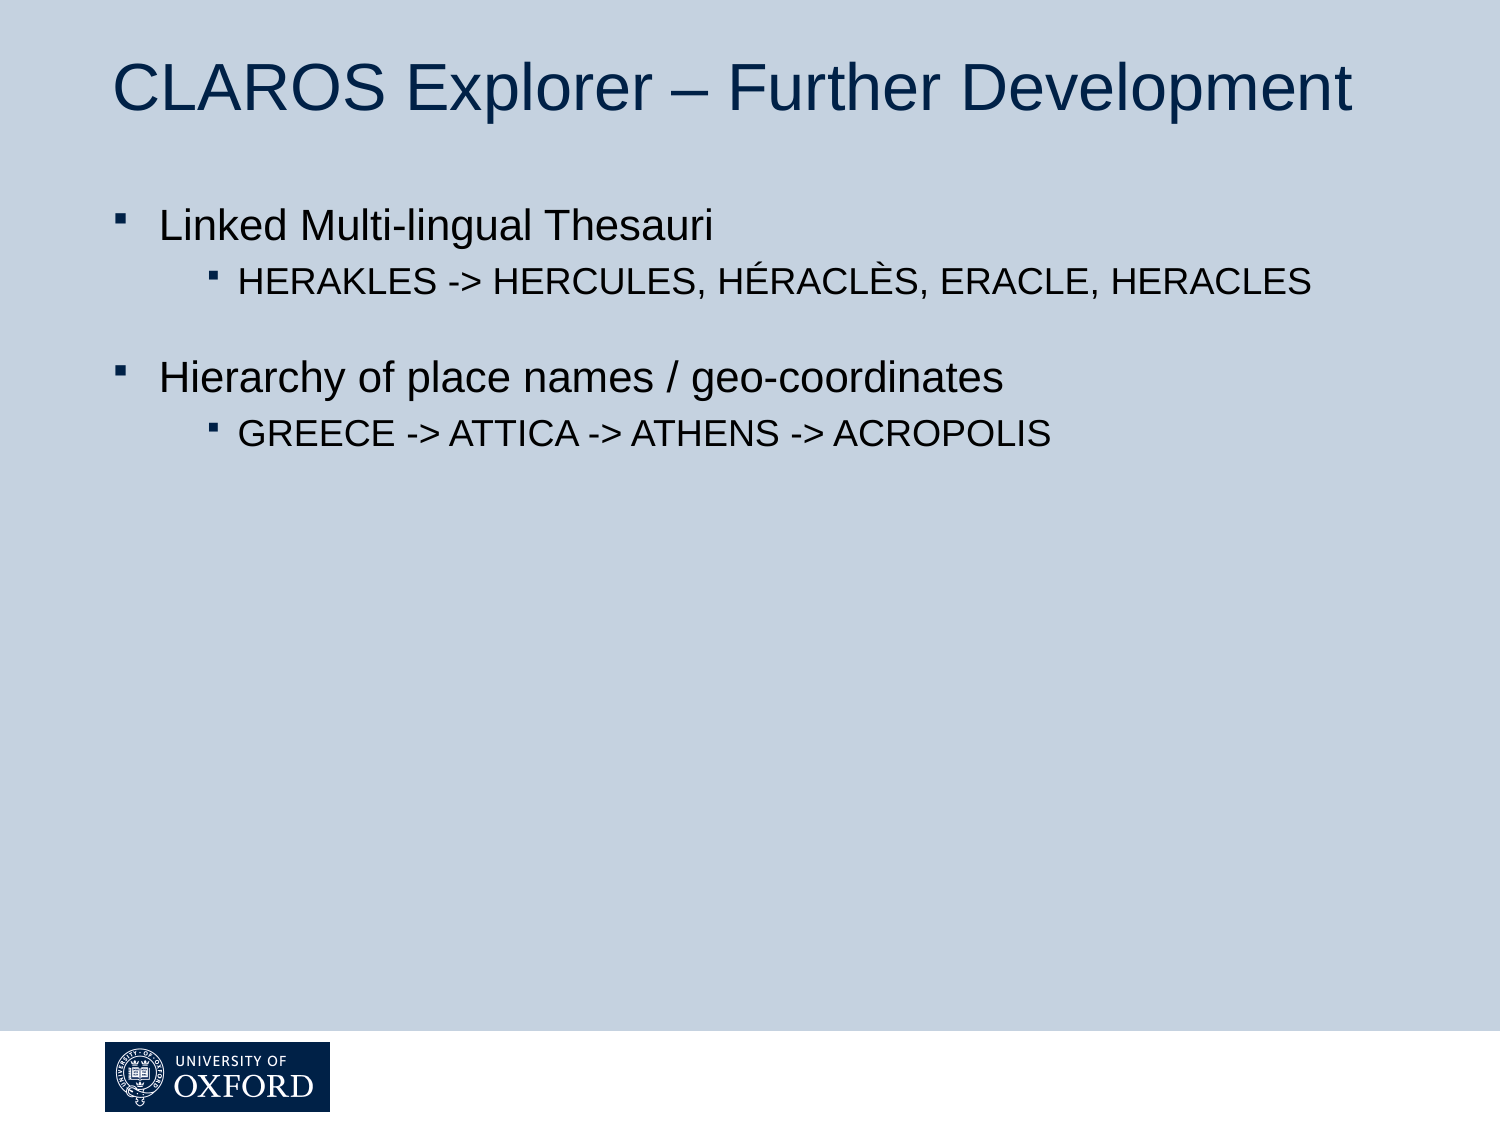

# CLAROS Explorer – Further Development
Linked Multi-lingual Thesauri
HERAKLES -> HERCULES, HÉRACLÈS, ERACLE, HERACLES

Hierarchy of place names / geo-coordinates
GREECE -> ATTICA -> ATHENS -> ACROPOLIS